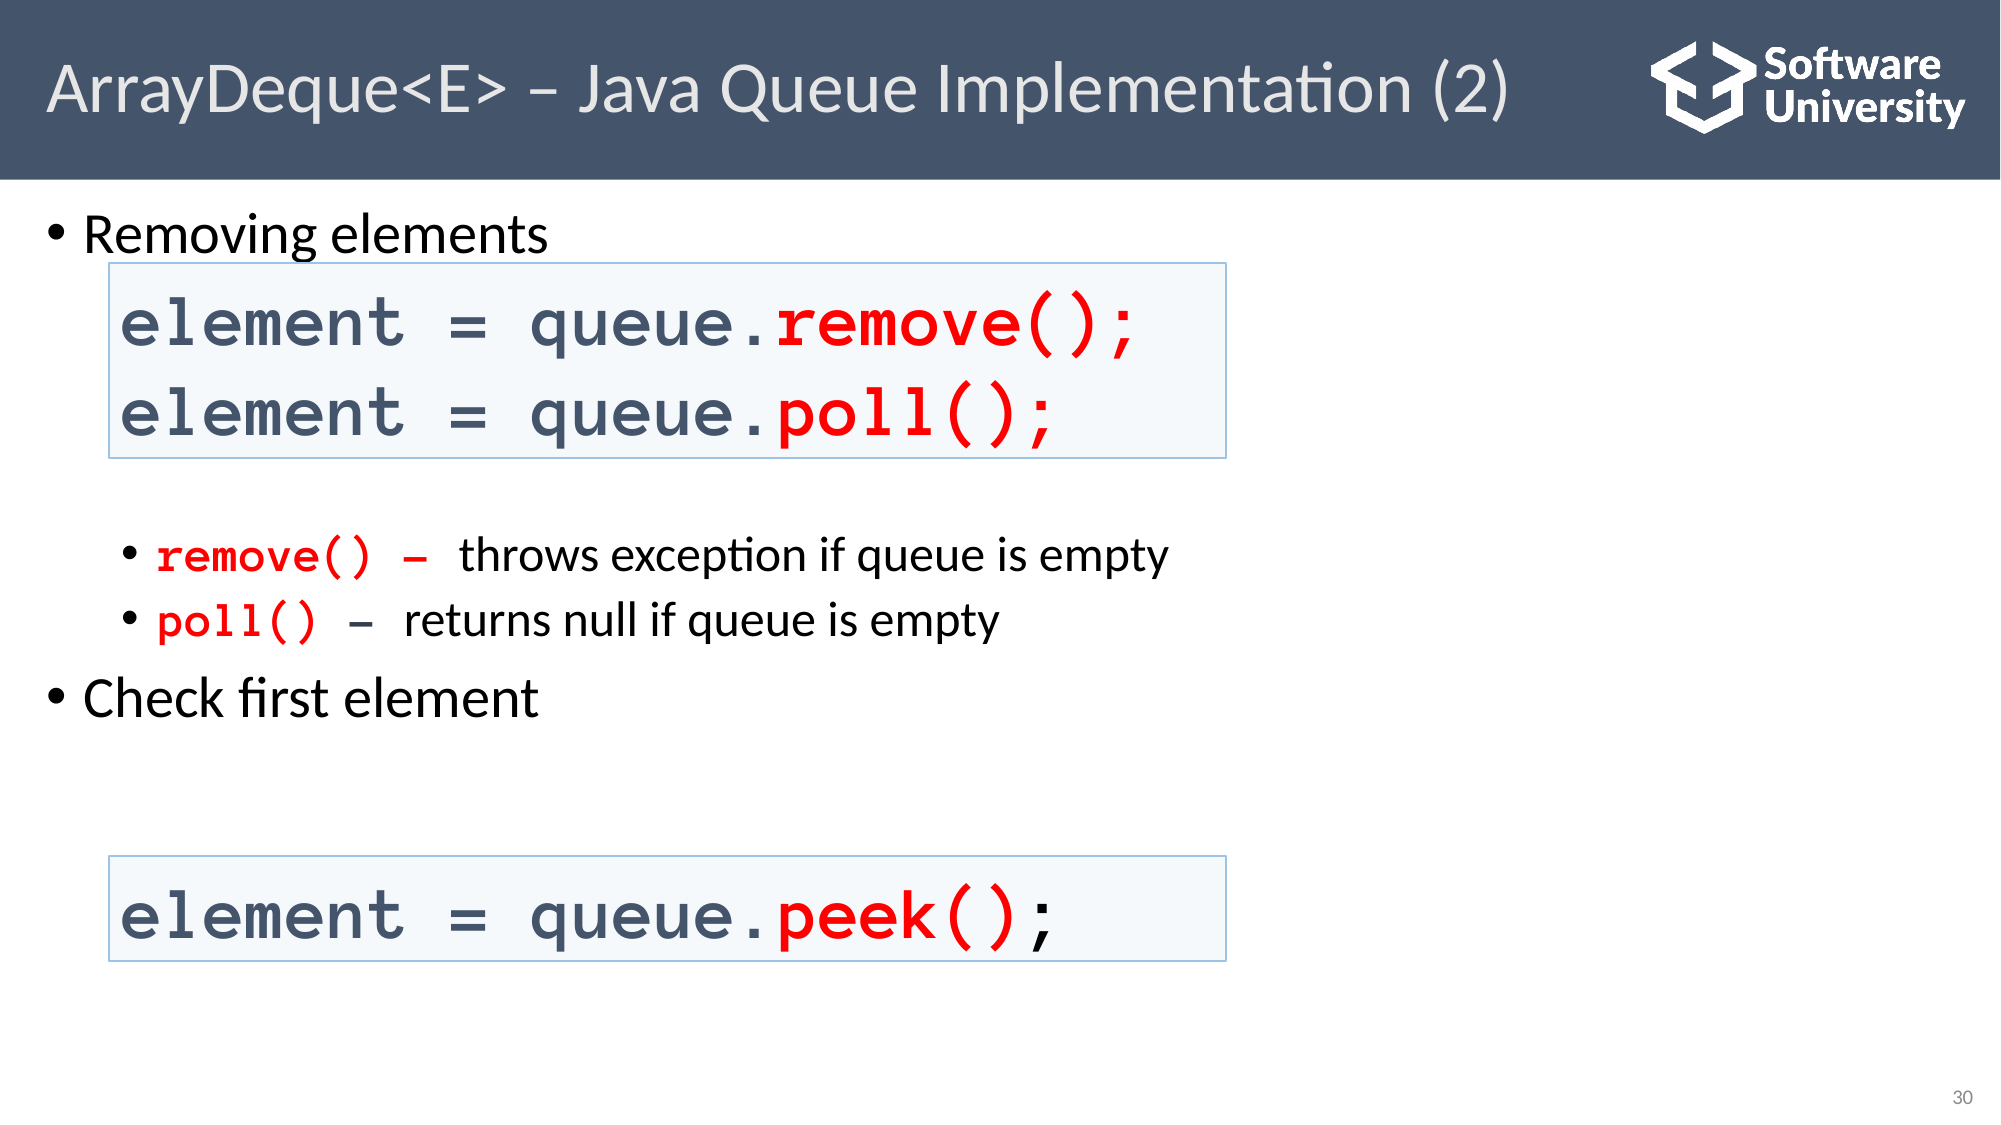

# ArrayDeque<E> – Java Queue Implementation (2)
Removing elements

remove() - throws exception if queue is empty
poll() - returns null if queue is empty
Check first element
element = queue.remove();
element = queue.poll();
element = queue.peek();
30